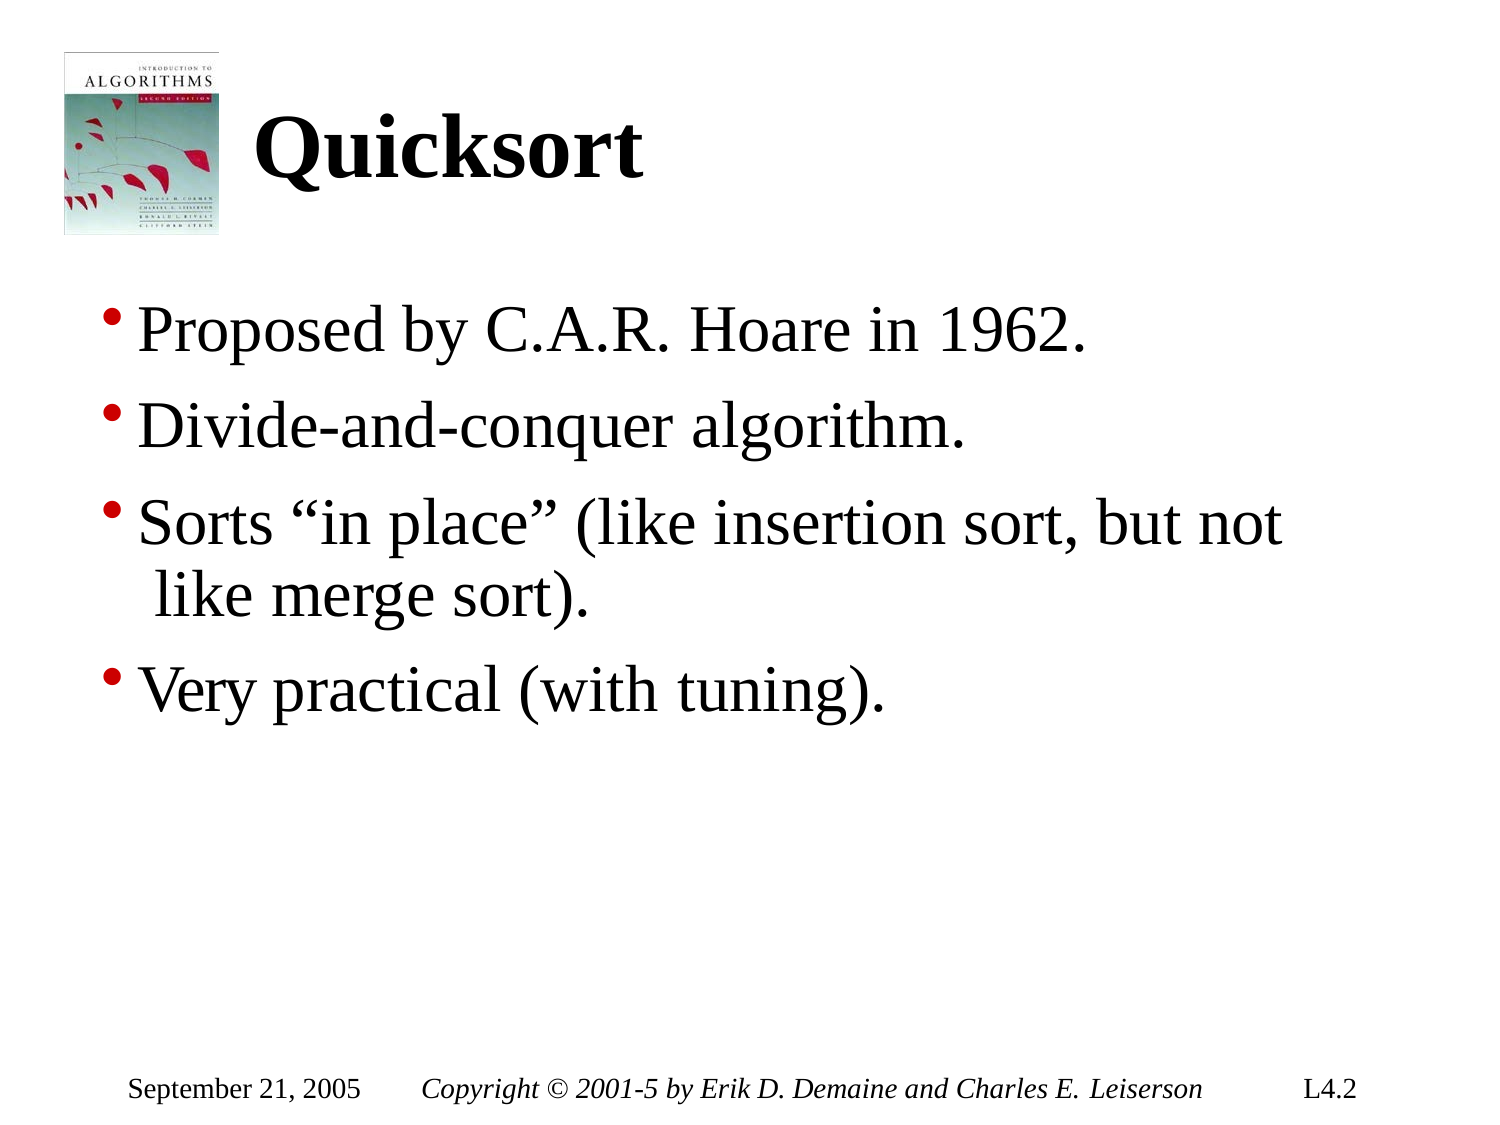

# Quicksort
Proposed by C.A.R. Hoare in 1962.
Divide-and-conquer algorithm.
Sorts “in place” (like insertion sort, but not  like merge sort).
Very practical (with tuning).
September 21, 2005
Copyright © 2001-5 by Erik D. Demaine and Charles E. Leiserson
L4.2